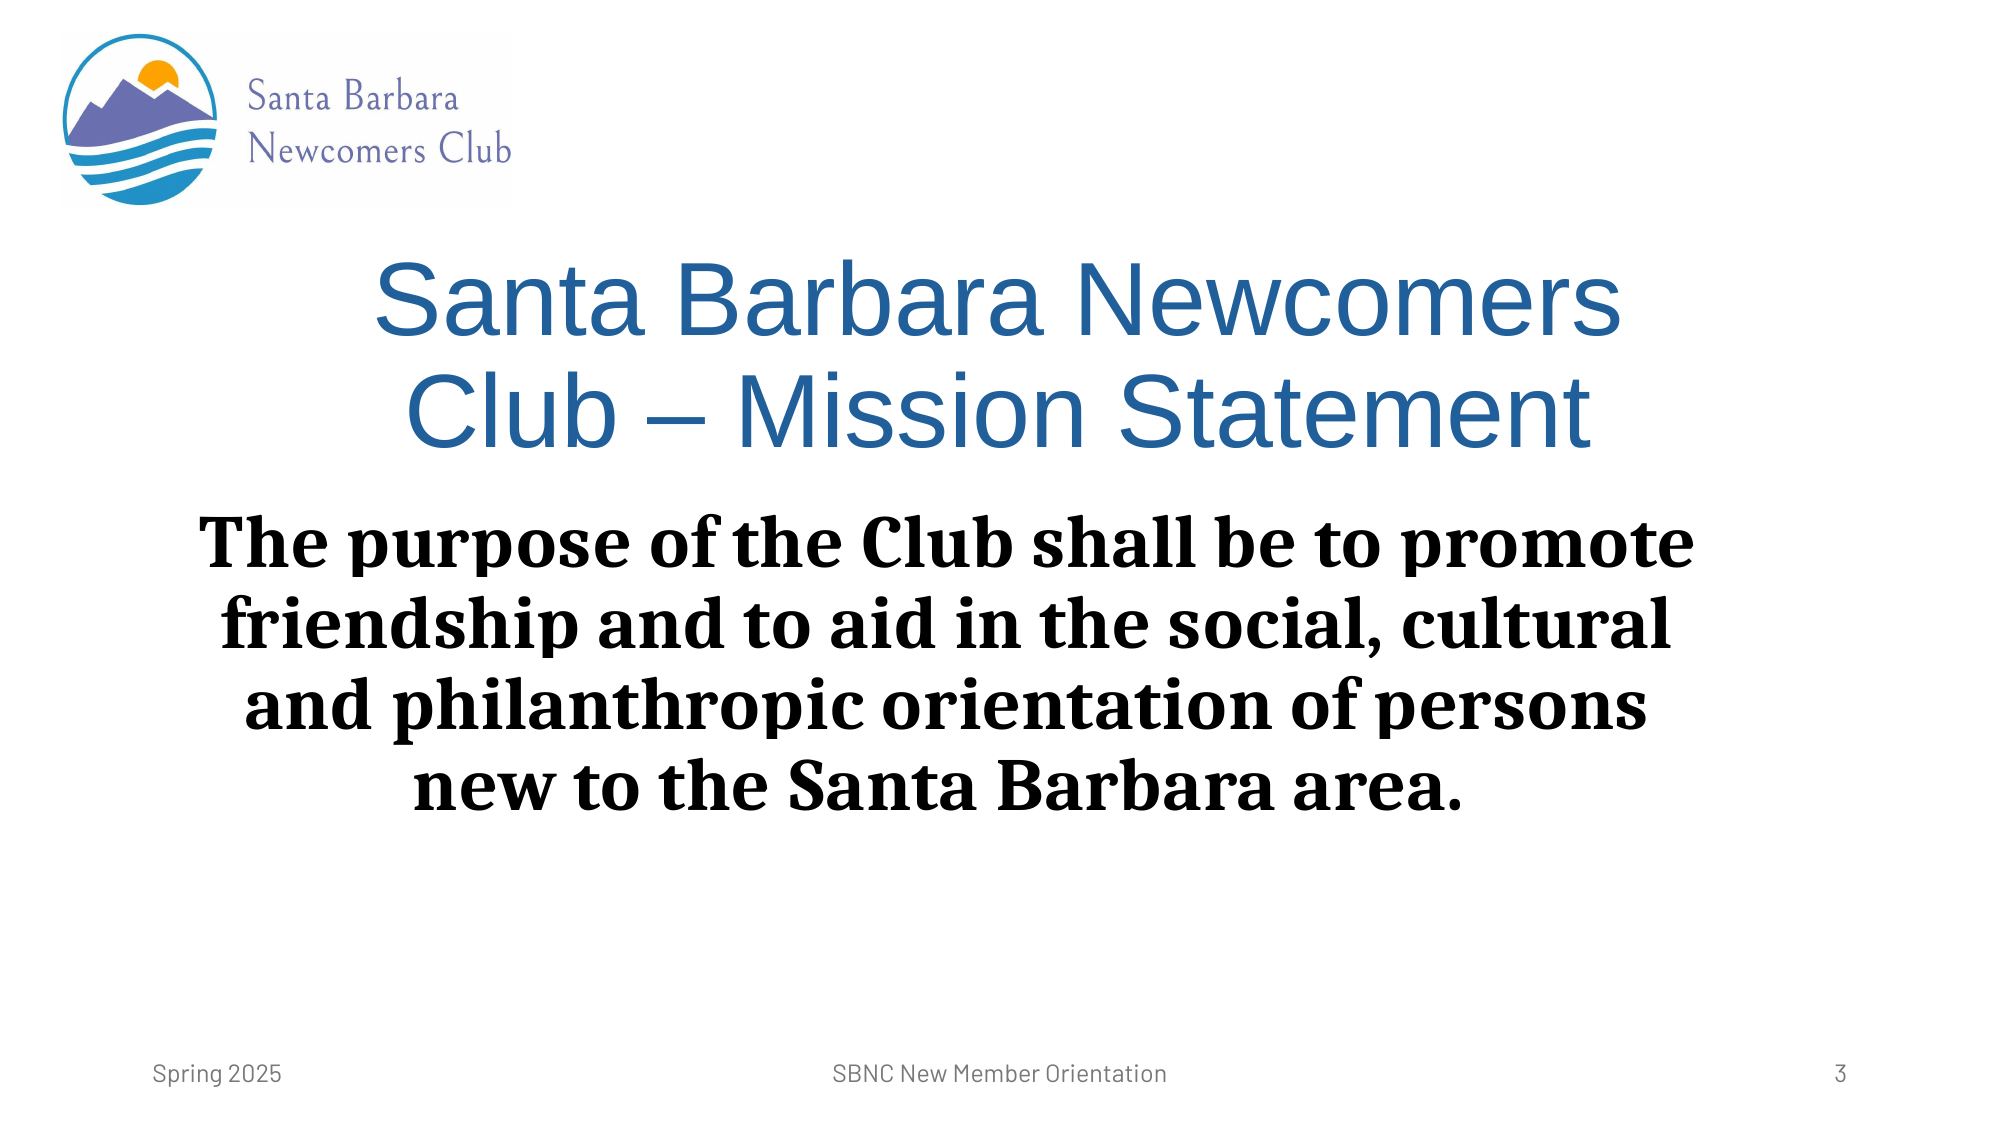

Santa Barbara Newcomers Club – Mission Statement
# The purpose of the Club shall be to promote friendship and to aid in the social, cultural and philanthropic orientation of persons new to the Santa Barbara area.

Spring 2025
SBNC New Member Orientation
3